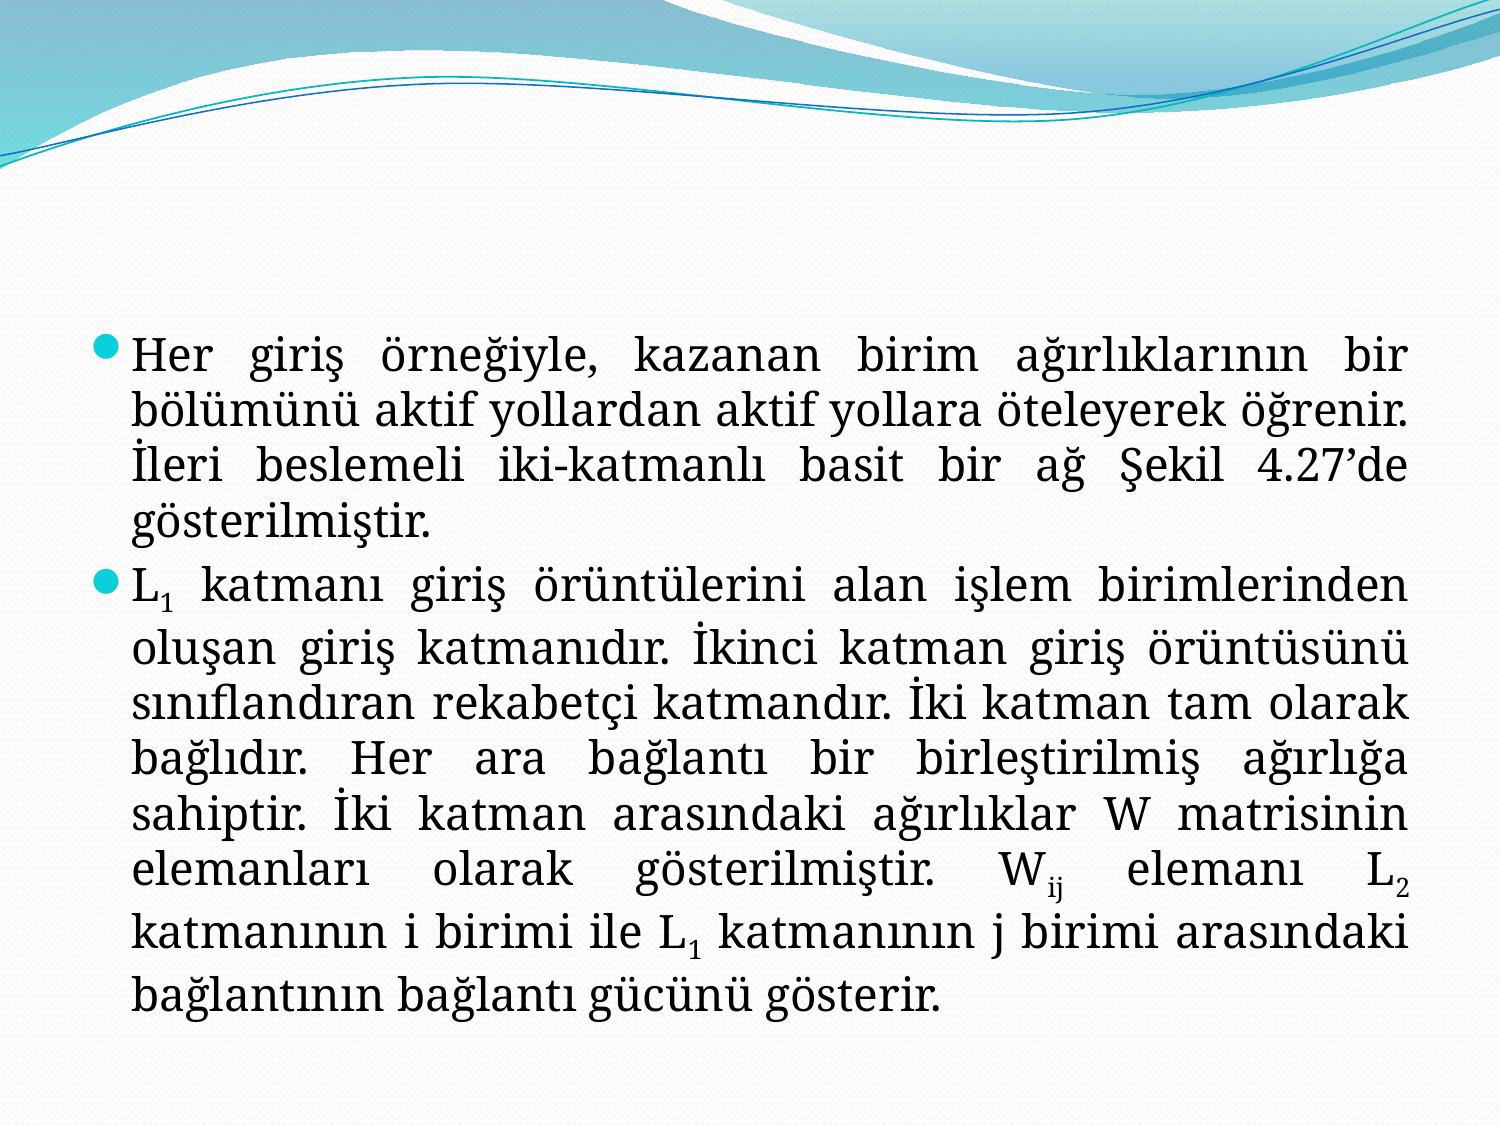

#
Her giriş örneğiyle, kazanan birim ağırlıklarının bir bölümünü aktif yollardan aktif yollara öteleyerek öğrenir. İleri beslemeli iki-katmanlı basit bir ağ Şekil 4.27’de gösterilmiştir.
L1 katmanı giriş örüntülerini alan işlem birimlerinden oluşan giriş katmanıdır. İkinci katman giriş örüntüsünü sınıflandıran rekabetçi katmandır. İki katman tam olarak bağlıdır. Her ara bağlantı bir birleştirilmiş ağırlığa sahiptir. İki katman arasındaki ağırlıklar W matrisinin elemanları olarak gösterilmiştir. Wij elemanı L2 katmanının i birimi ile L1 katmanının j birimi arasındaki bağlantının bağlantı gücünü gösterir.